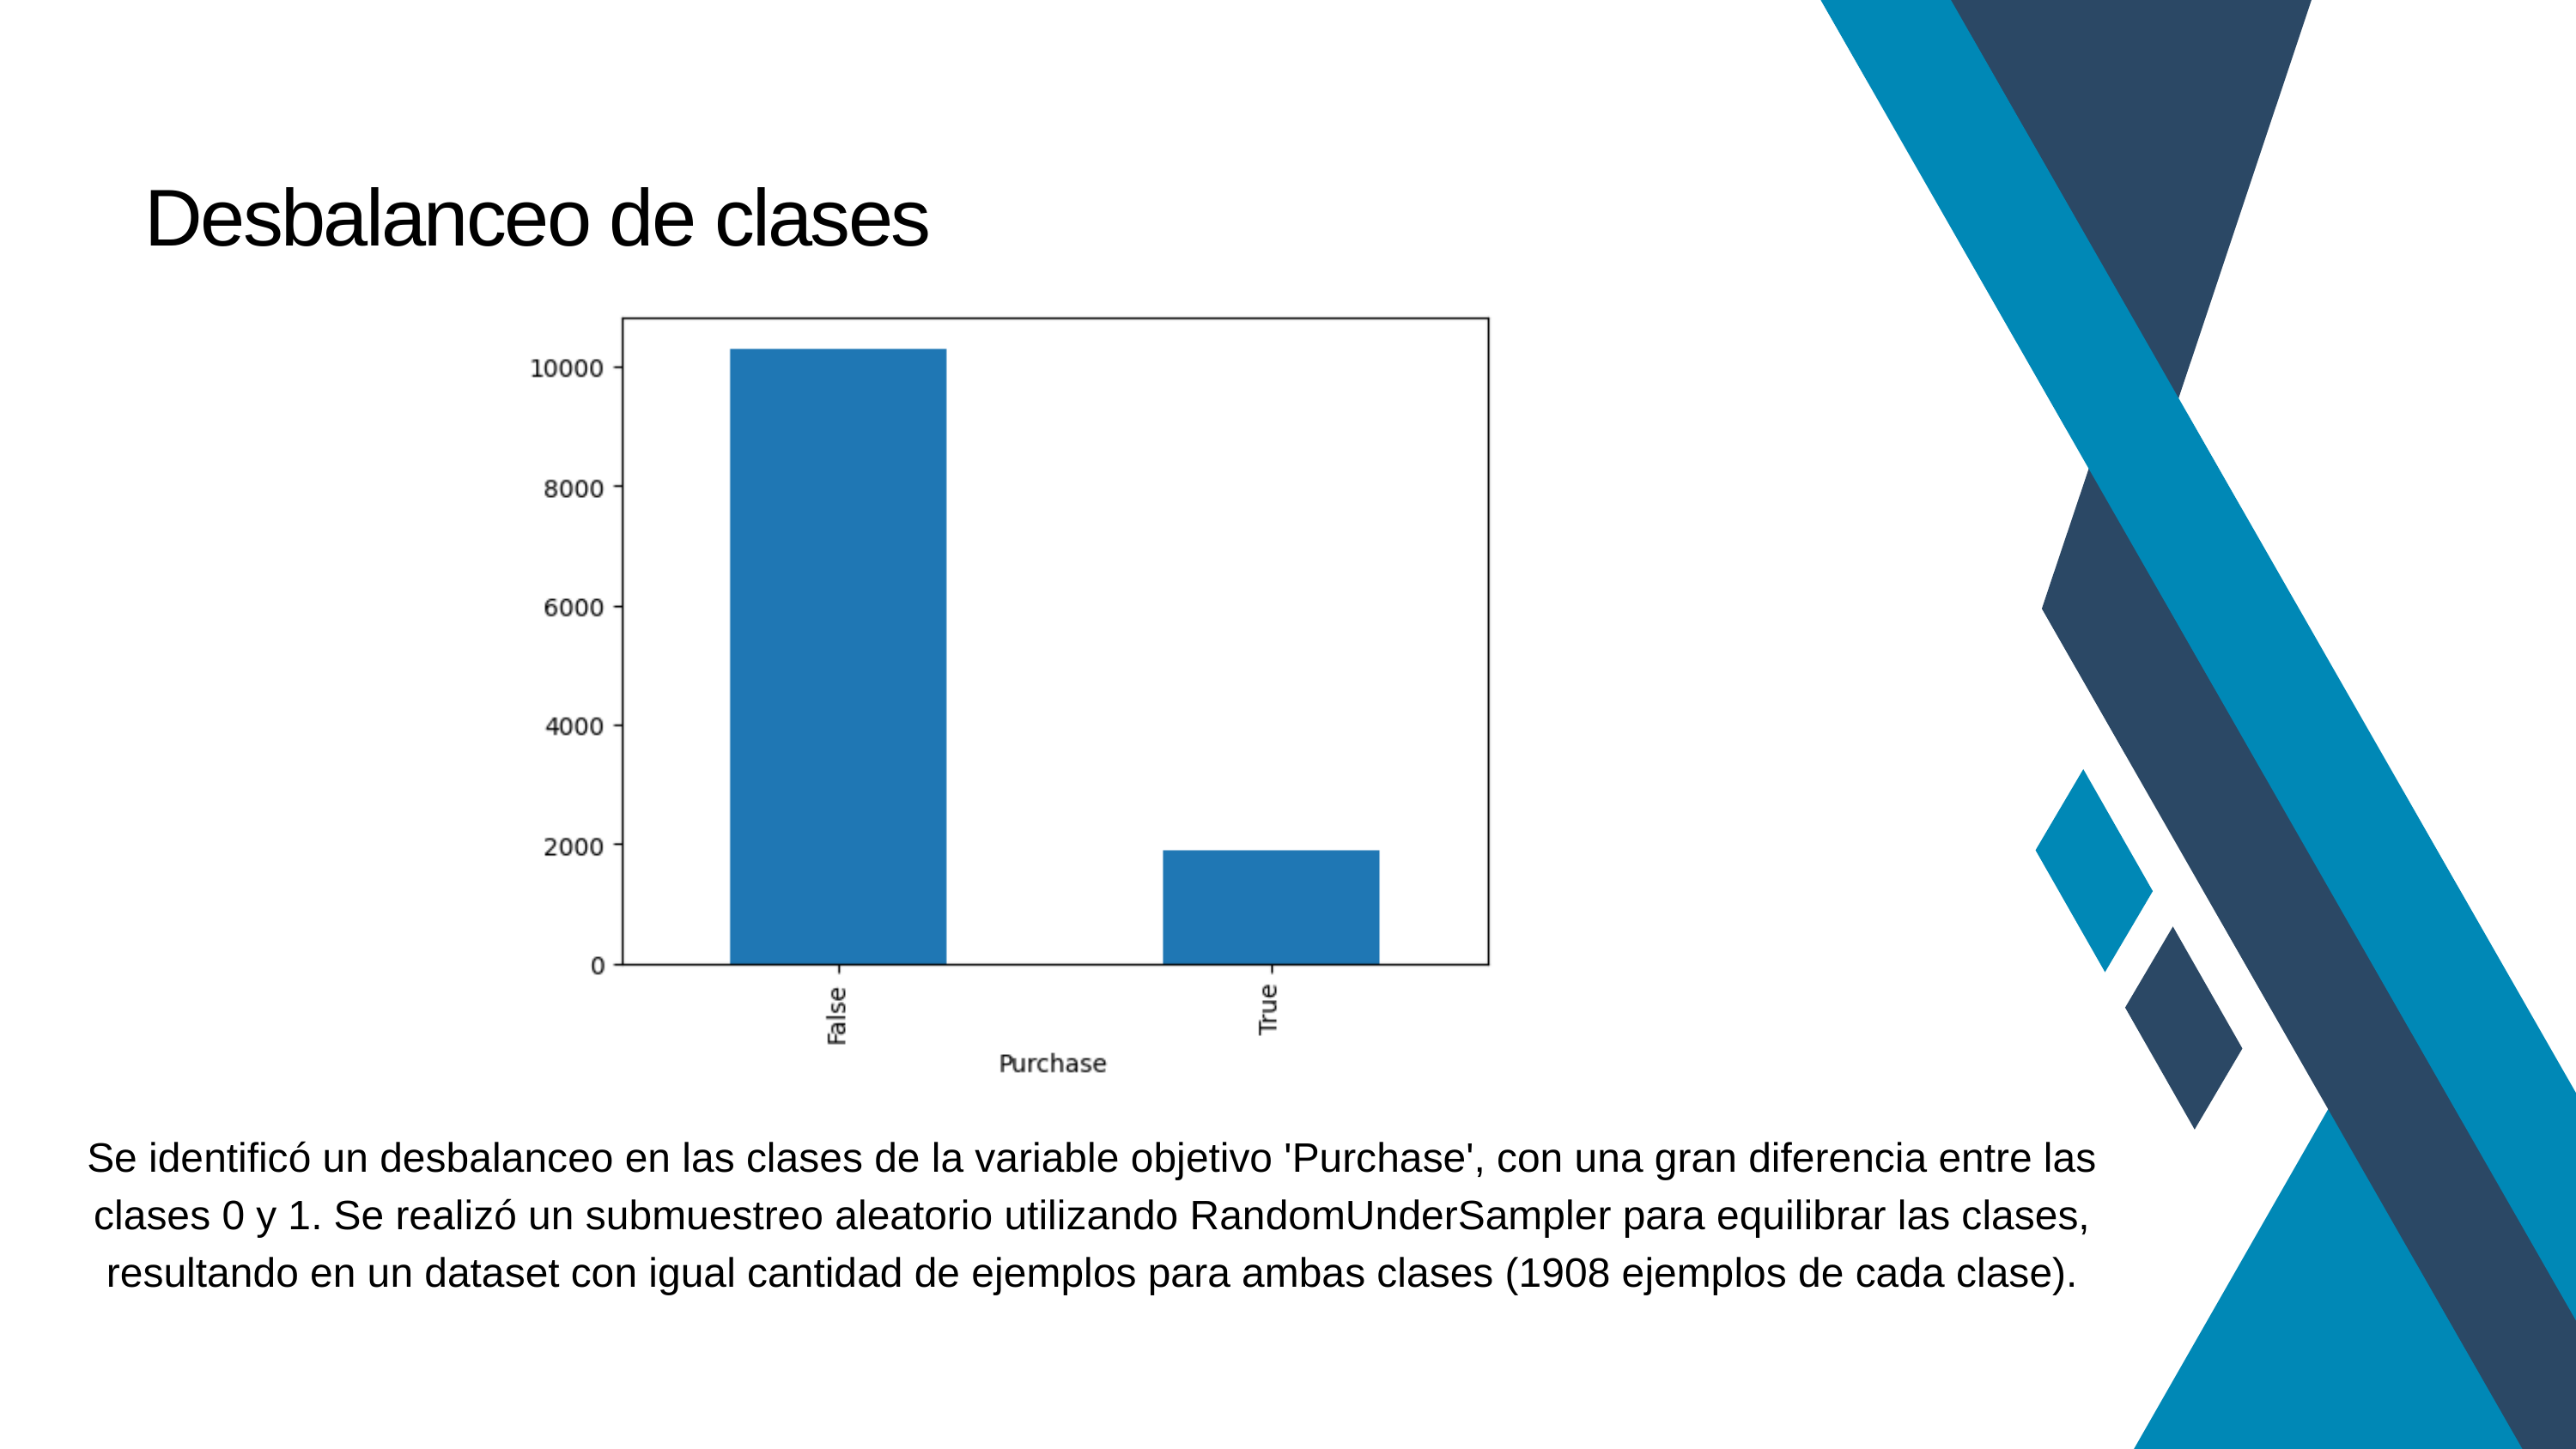

Desbalanceo de clases

Se identificó un desbalanceo en las clases de la variable objetivo 'Purchase', con una gran diferencia entre las clases 0 y 1. Se realizó un submuestreo aleatorio utilizando RandomUnderSampler para equilibrar las clases, resultando en un dataset con igual cantidad de ejemplos para ambas clases (1908 ejemplos de cada clase).